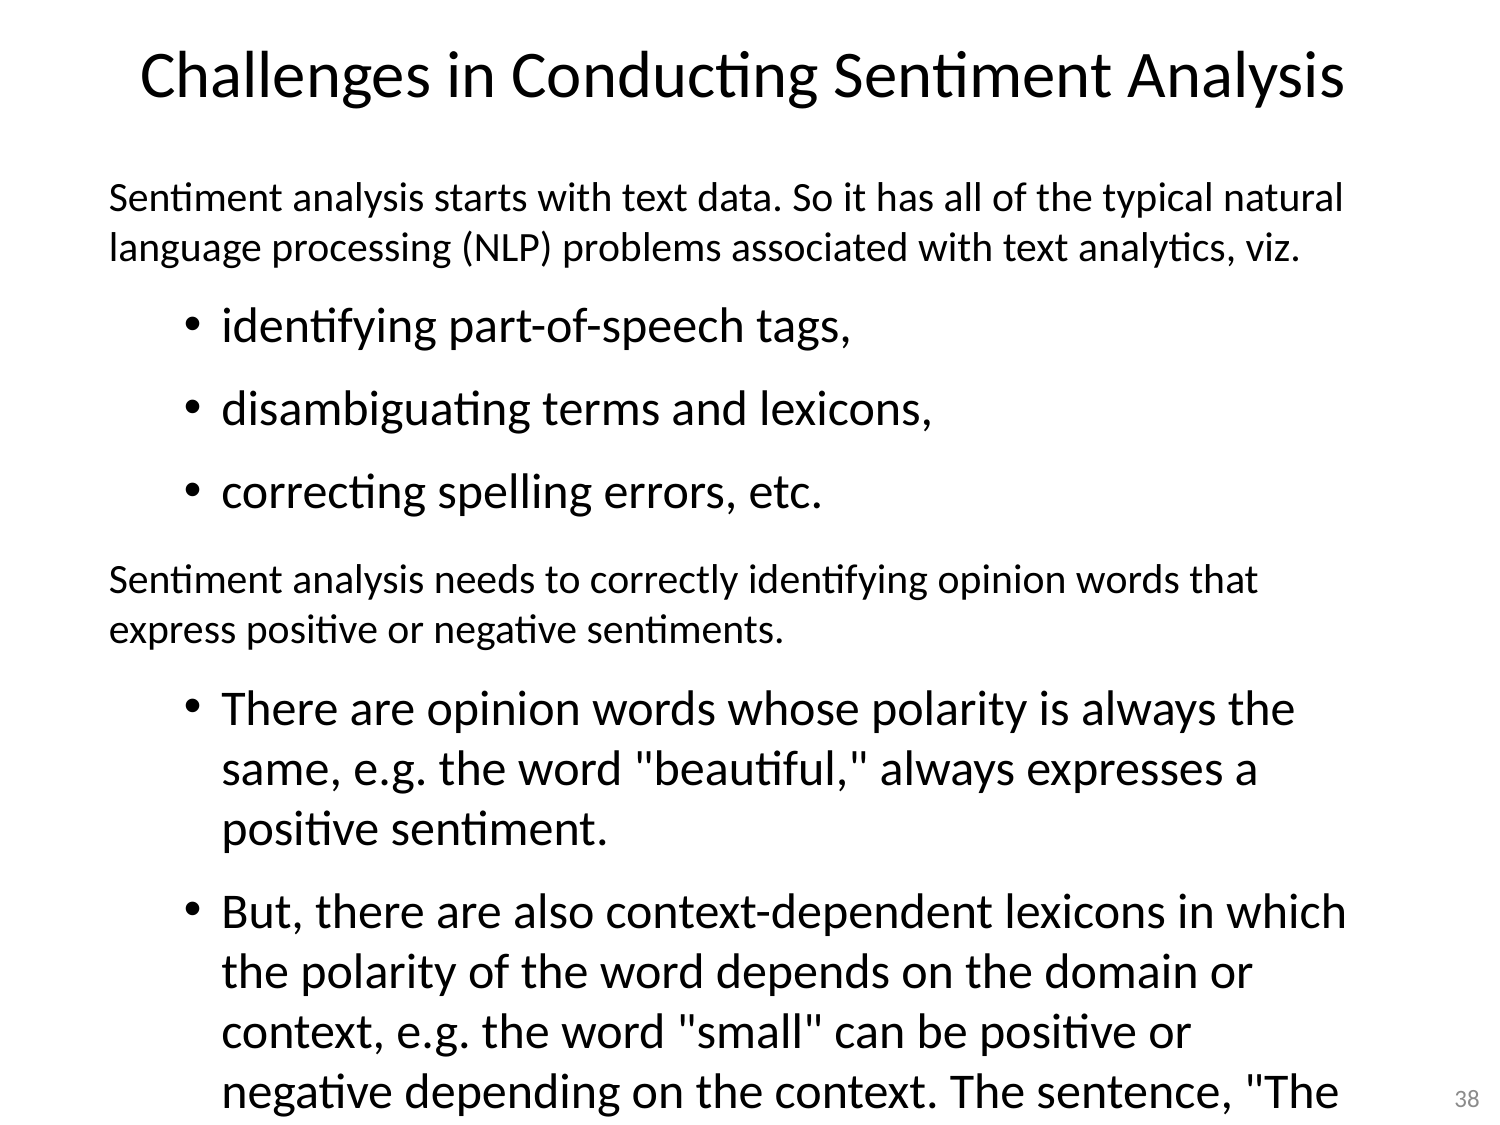

# Challenges in Conducting Sentiment Analysis
Sentiment analysis starts with text data. So it has all of the typical natural language processing (NLP) problems associated with text analytics, viz.
identifying part-of-speech tags,
disambiguating terms and lexicons,
correcting spelling errors, etc.
Sentiment analysis needs to correctly identifying opinion words that express positive or negative sentiments.
There are opinion words whose polarity is always the same, e.g. the word "beautiful," always expresses a positive sentiment.
But, there are also context-dependent lexicons in which the polarity of the word depends on the domain or context, e.g. the word "small" can be positive or negative depending on the context. The sentence, "The size seems small." can be positive for a USB flash drive with 1 TB capacity. But, the same sentence can be interpreted as negative if the context is an LED big-screen TV.
38